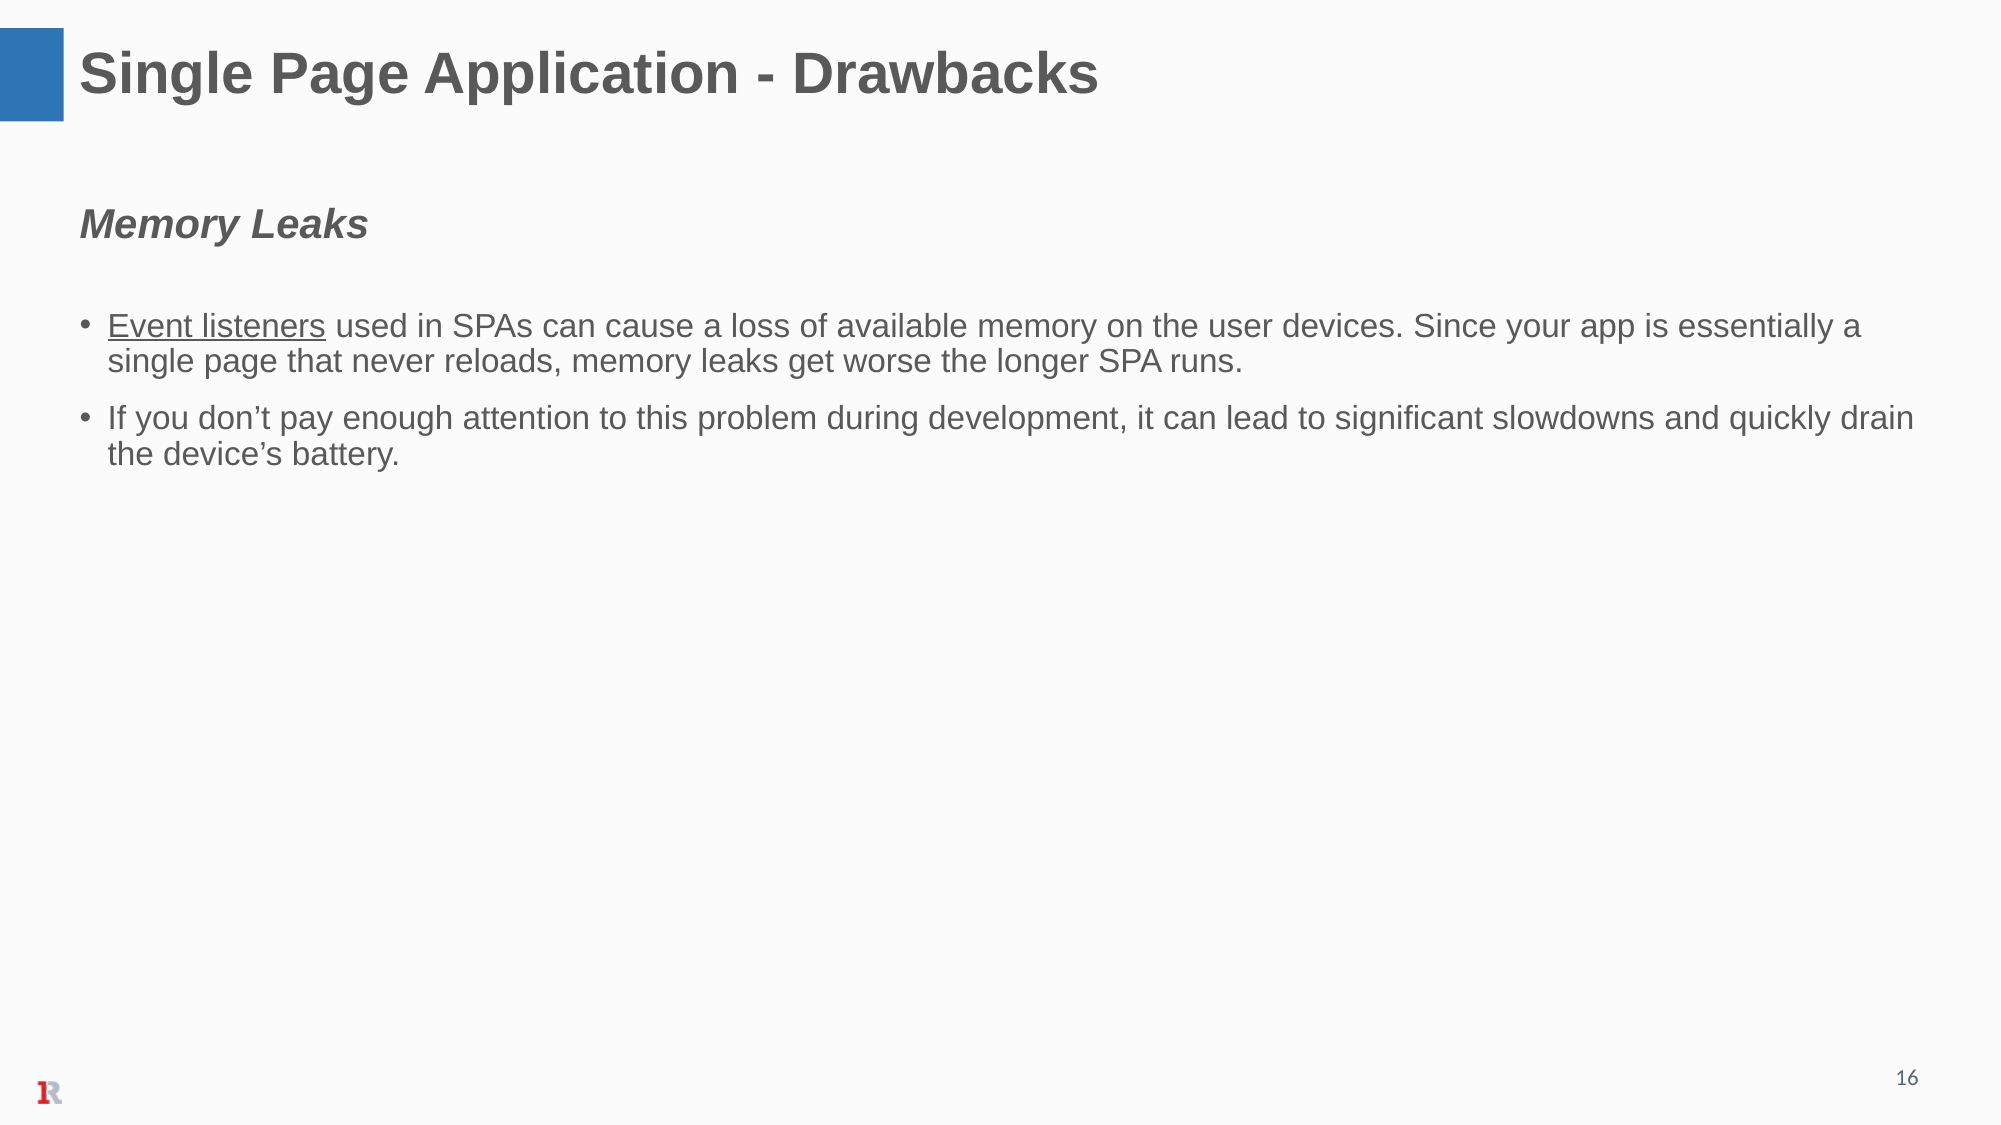

Single Page Application - Drawbacks

Memory Leaks
Event listeners used in SPAs can cause a loss of available memory on the user devices. Since your app is essentially a single page that never reloads, memory leaks get worse the longer SPA runs.
If you don’t pay enough attention to this problem during development, it can lead to significant slowdowns and quickly drain the device’s battery.